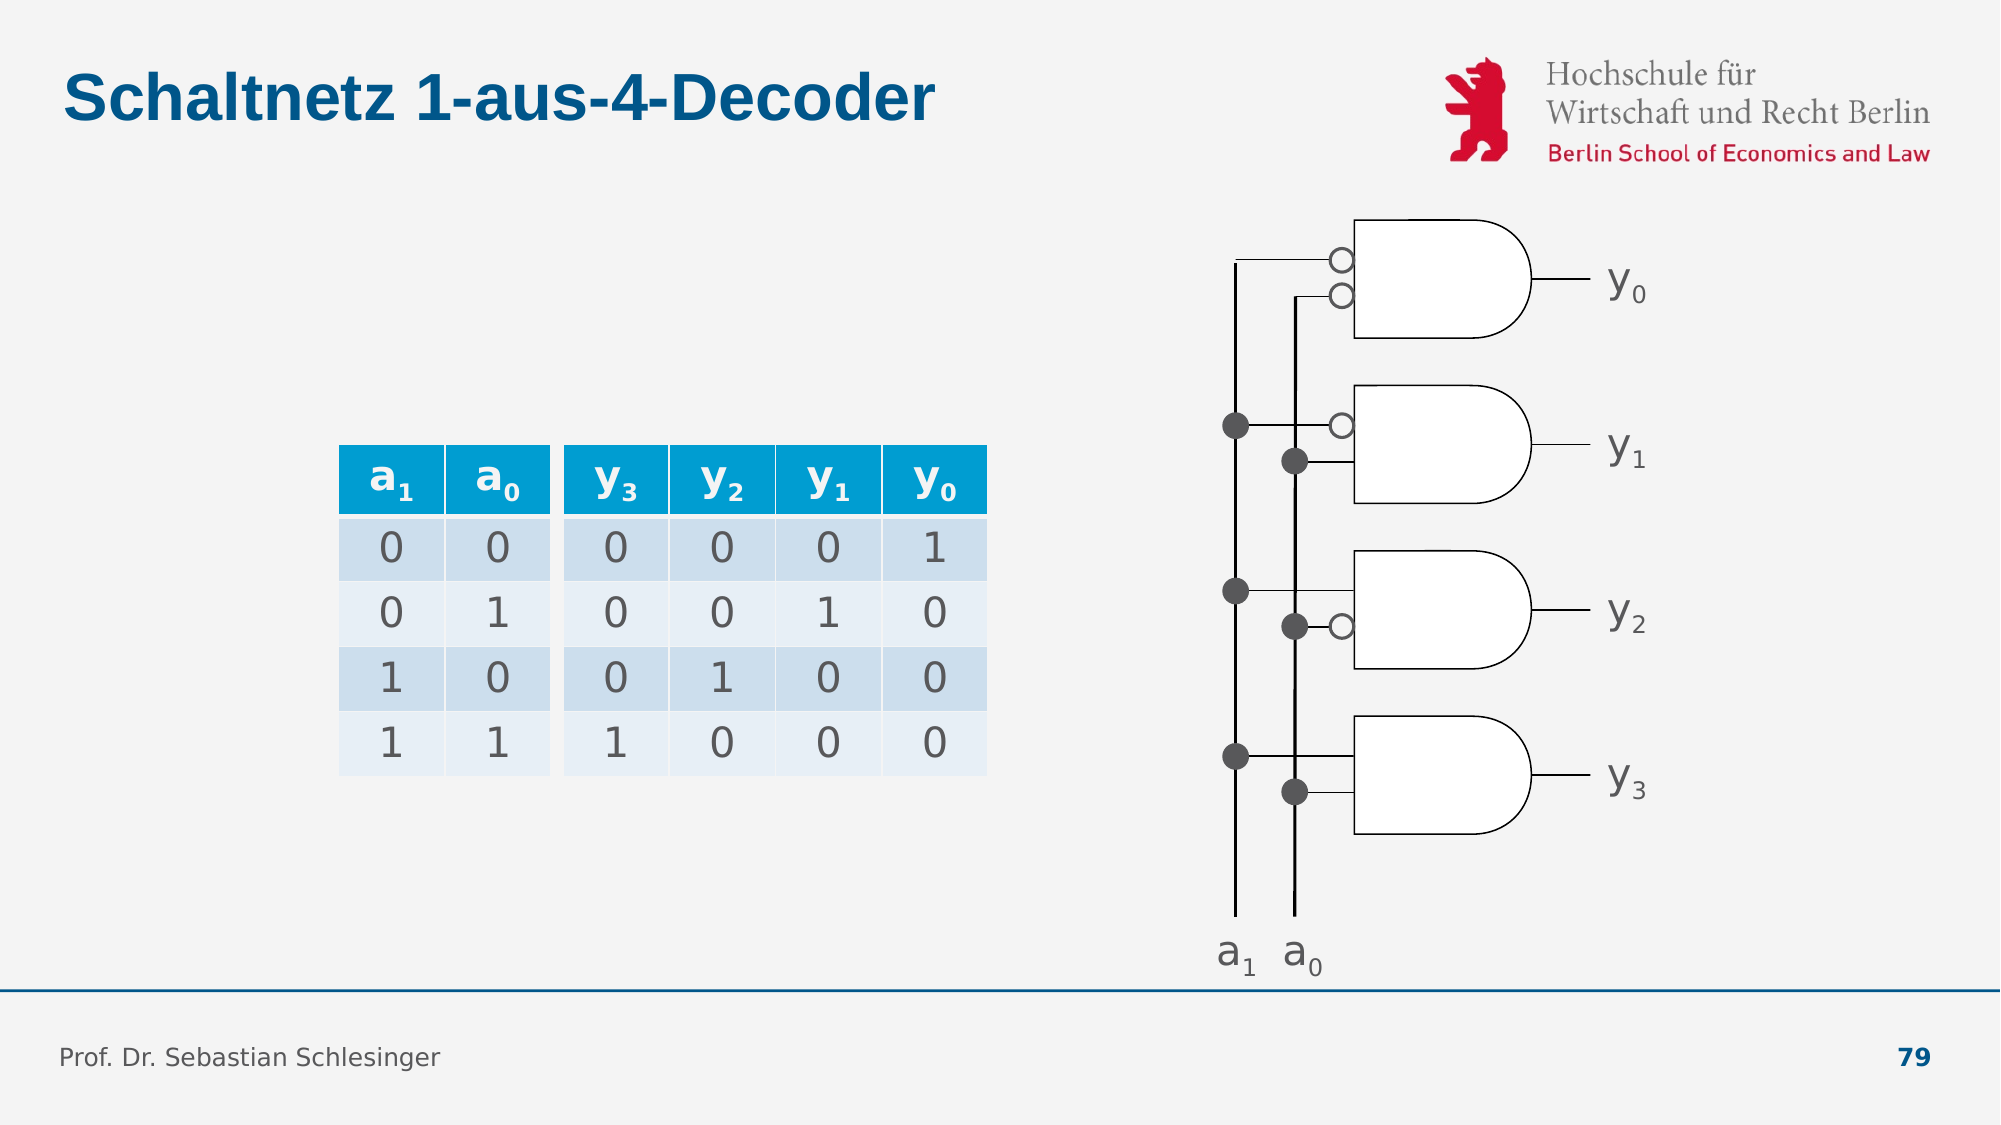

# Schaltnetz 1-aus-4-Decoder

y0

y1

| a1 | a0 |
| --- | --- |
| 0 | 0 |
| 0 | 1 |
| 1 | 0 |
| 1 | 1 |
| y3 | y2 | y1 | y0 |
| --- | --- | --- | --- |
| 0 | 0 | 0 | 1 |
| 0 | 0 | 1 | 0 |
| 0 | 1 | 0 | 0 |
| 1 | 0 | 0 | 0 |

y2

y3

a1
a0
Prof. Dr. Sebastian Schlesinger
79